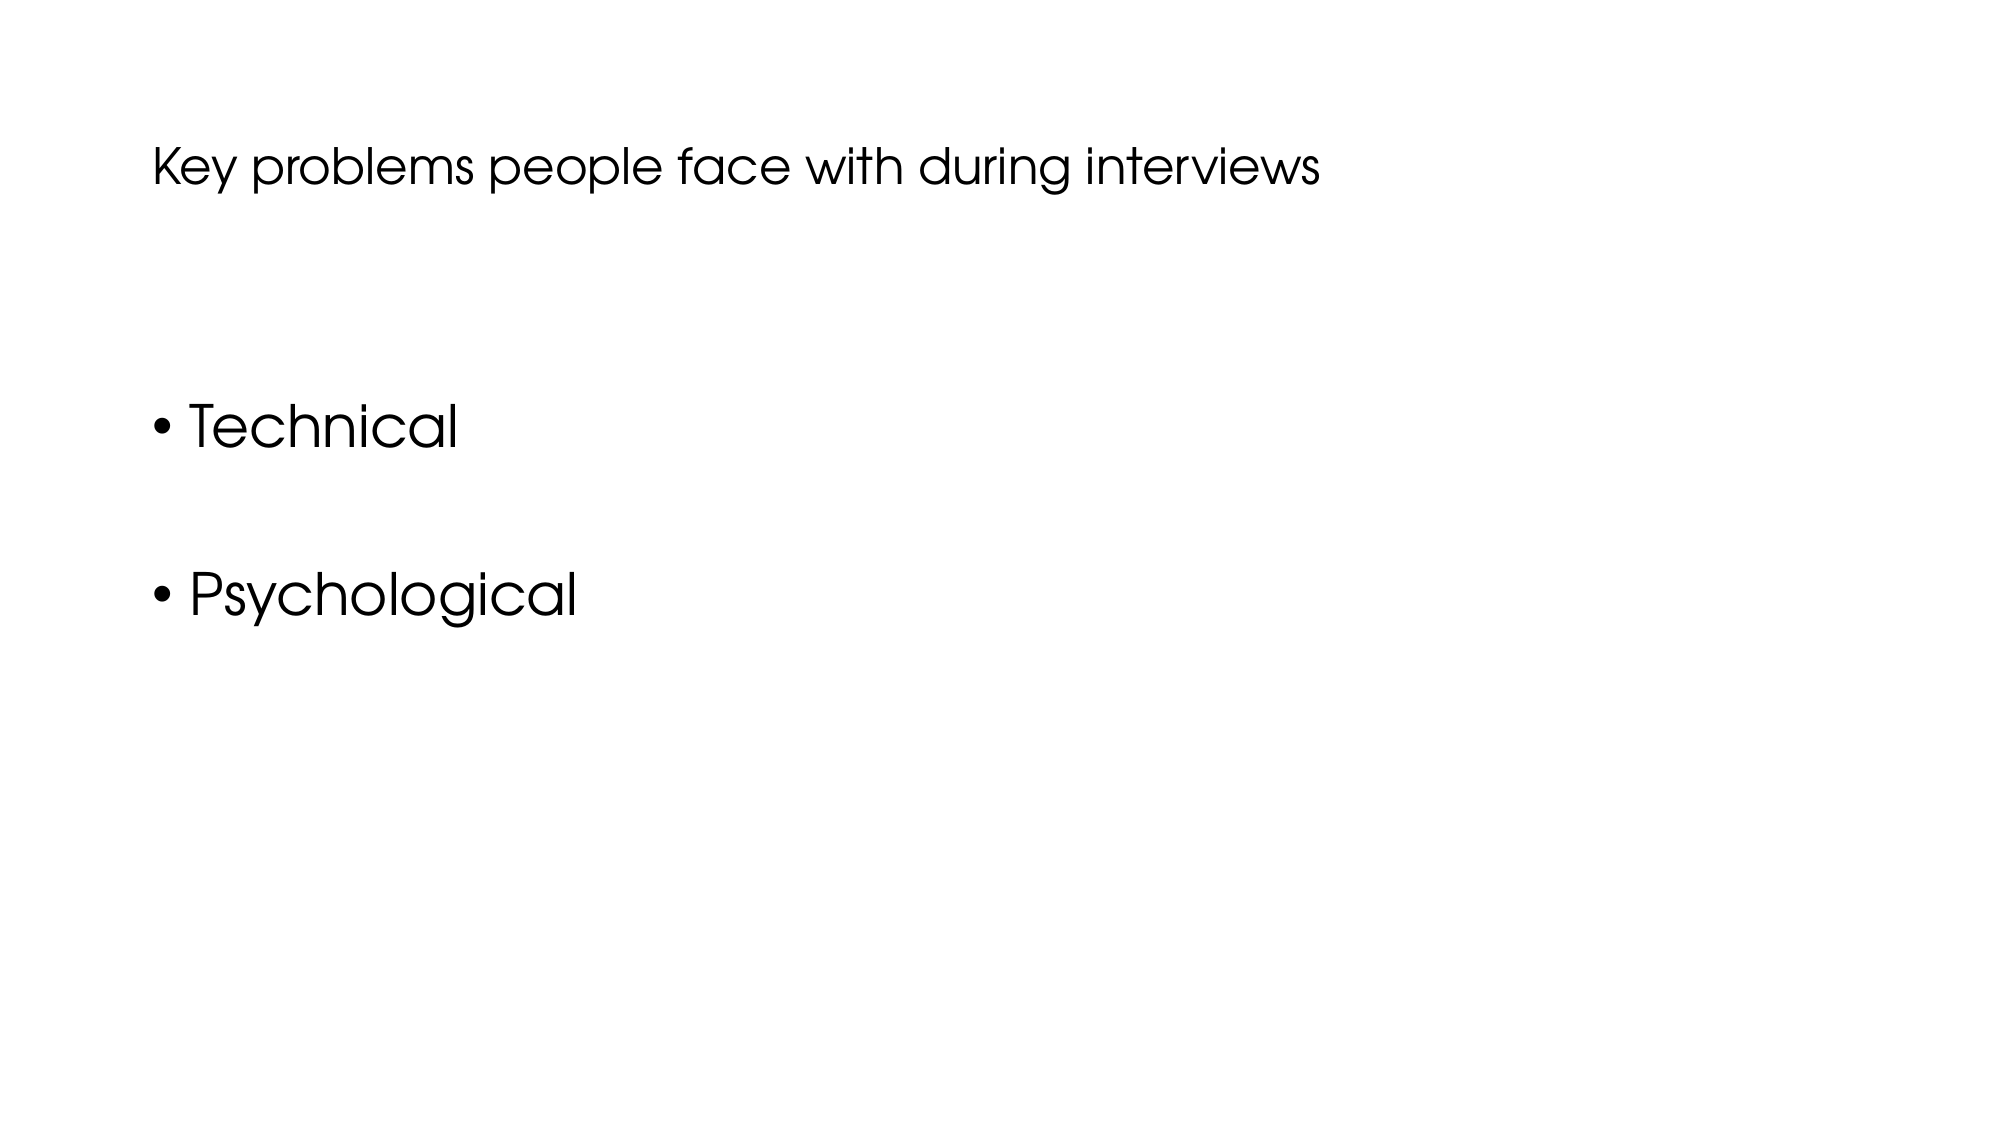

# Key problems people face with during interviews

Technical

Psychological